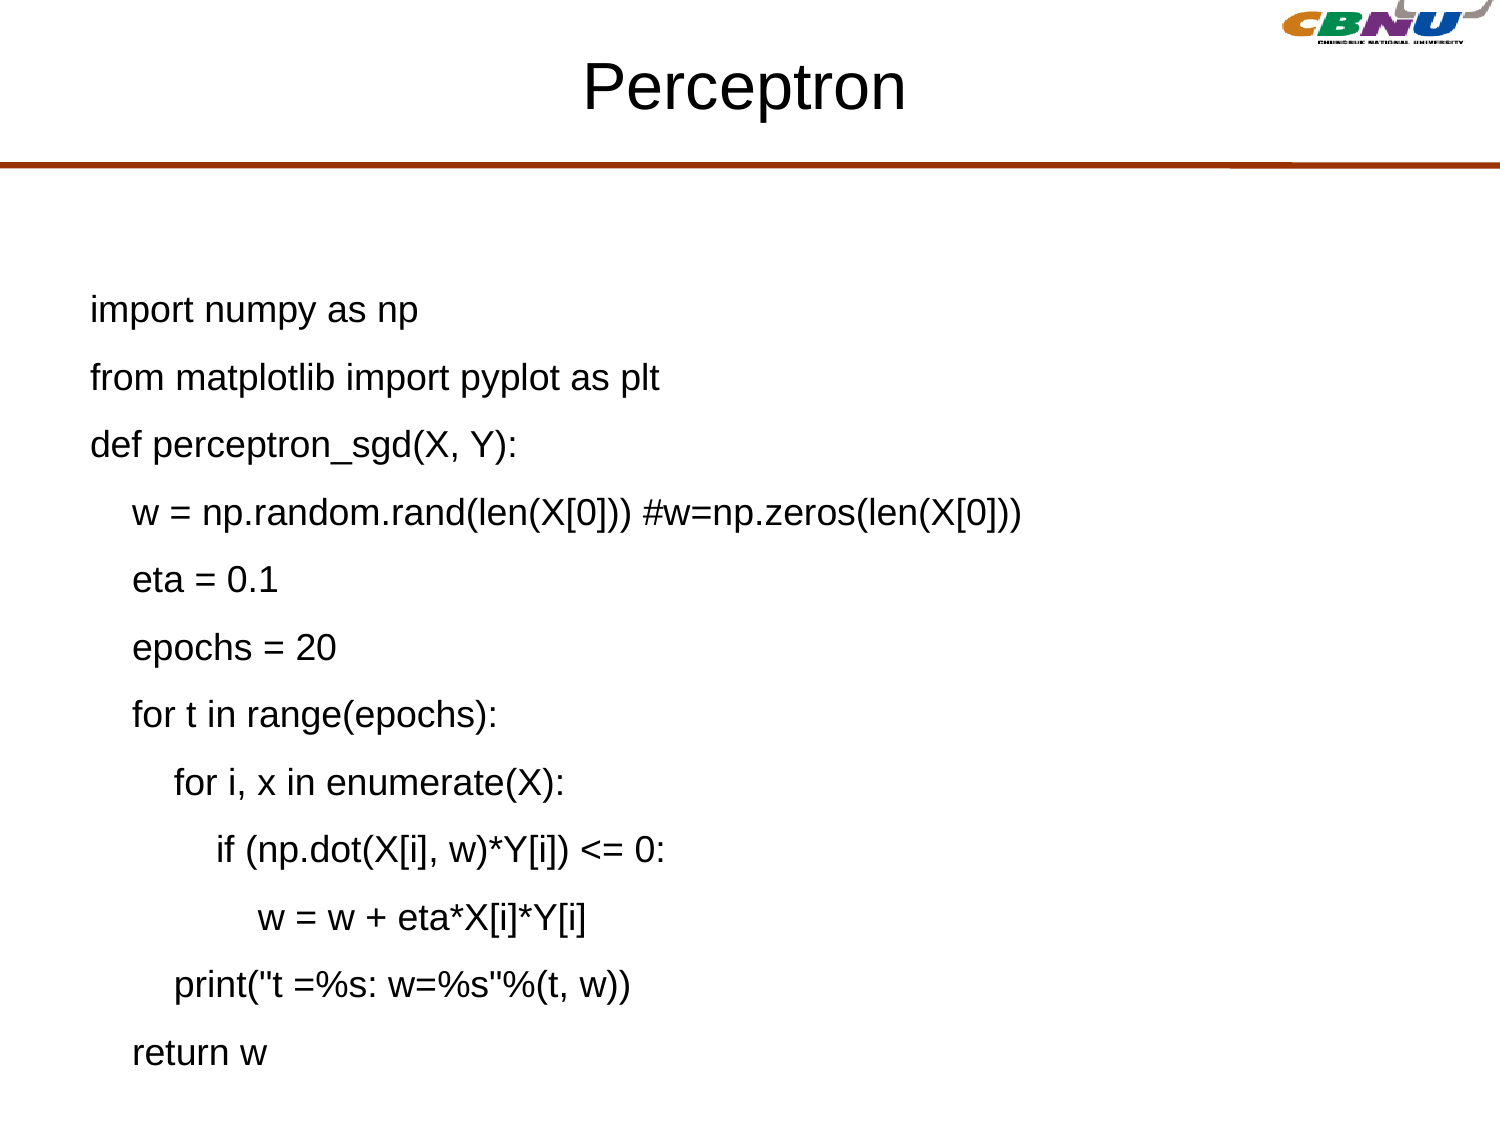

# Perceptron
import numpy as np
from matplotlib import pyplot as plt
def perceptron_sgd(X, Y):
    w = np.random.rand(len(X[0])) #w=np.zeros(len(X[0]))
    eta = 0.1
    epochs = 20
    for t in range(epochs):
        for i, x in enumerate(X):
            if (np.dot(X[i], w)*Y[i]) <= 0:
                w = w + eta*X[i]*Y[i]
        print("t =%s: w=%s"%(t, w))
    return w